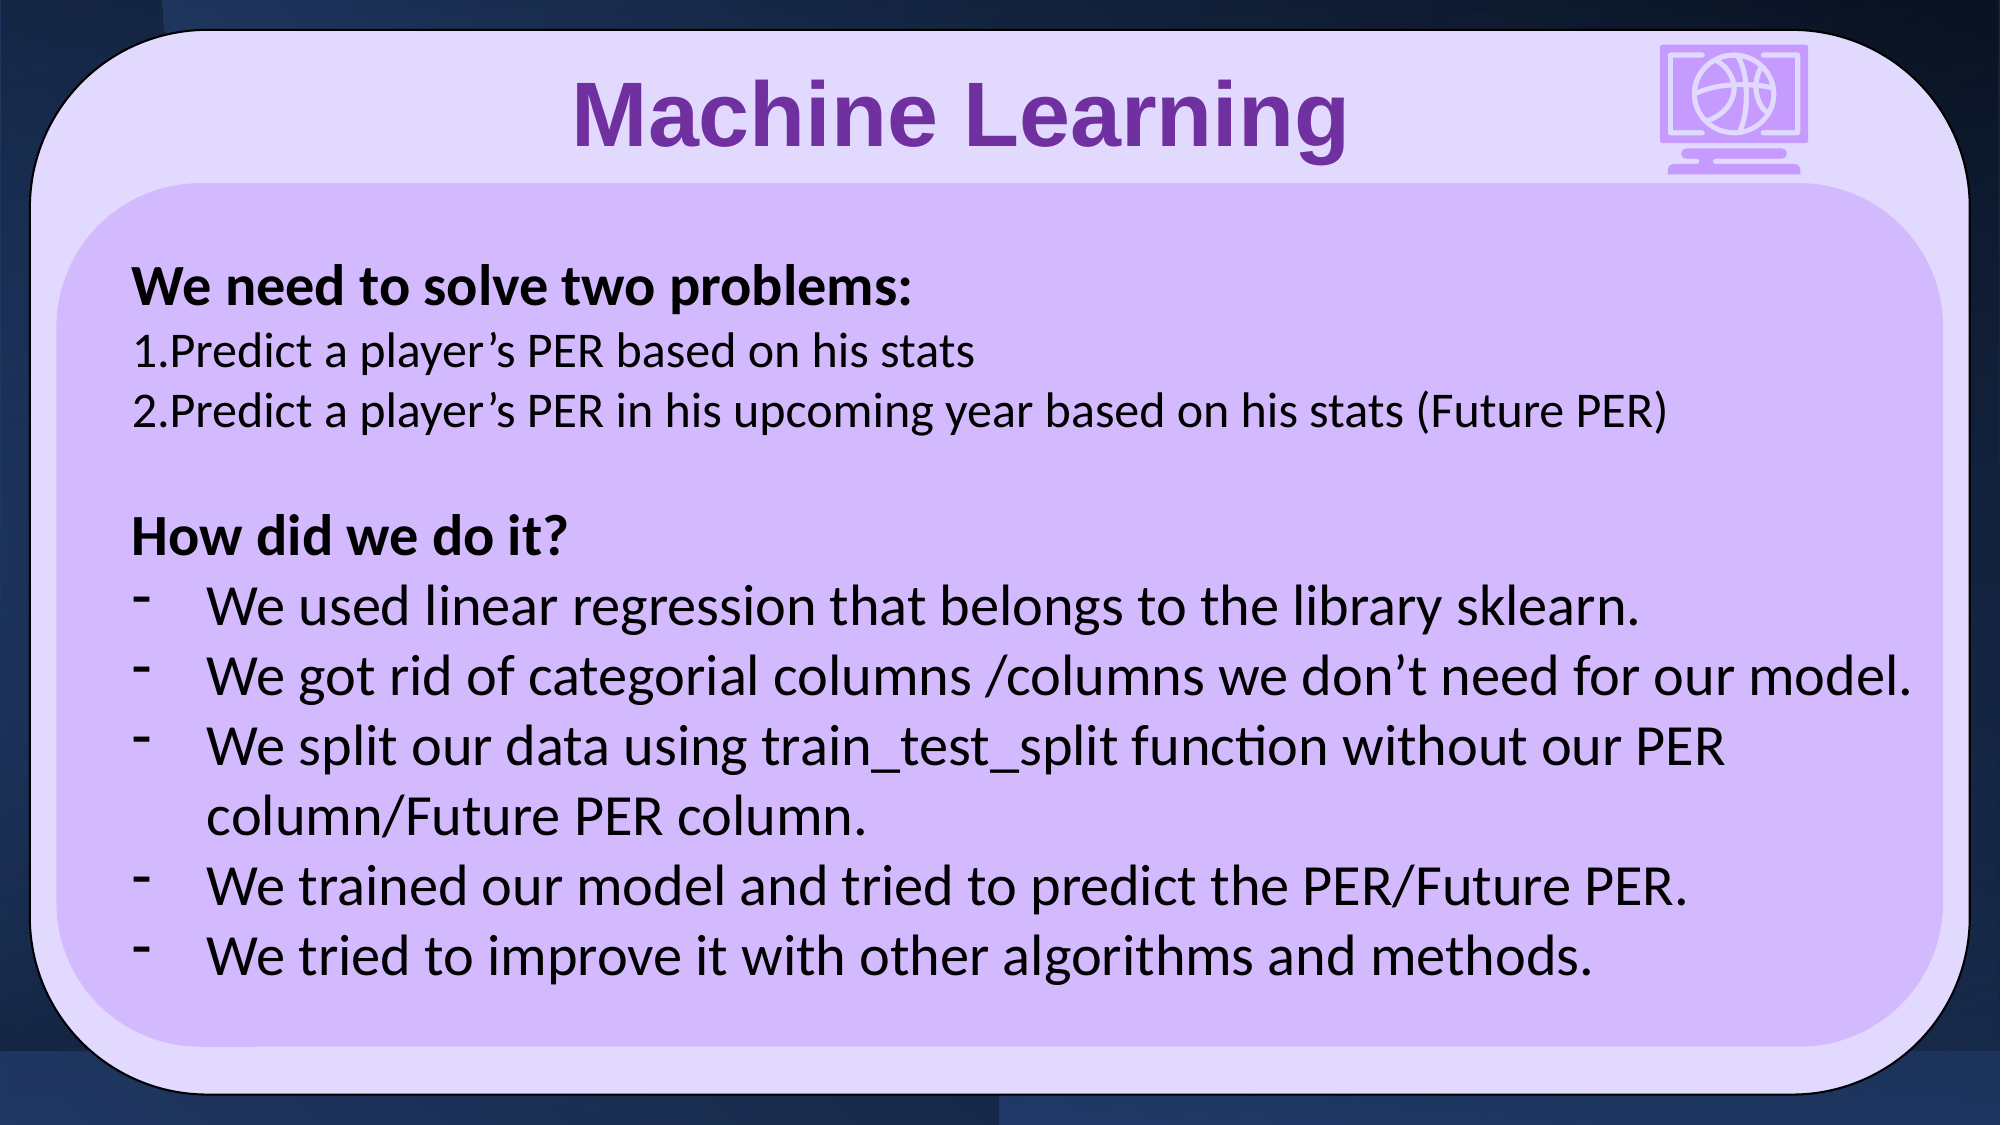

Machine Learning

We need to solve two problems:
1.Predict a player’s PER based on his stats
2.Predict a player’s PER in his upcoming year based on his stats (Future PER)

How did we do it?
We used linear regression that belongs to the library sklearn.
We got rid of categorial columns /columns we don’t need for our model.
We split our data using train_test_split function without our PER column/Future PER column.
We trained our model and tried to predict the PER/Future PER.
We tried to improve it with other algorithms and methods.